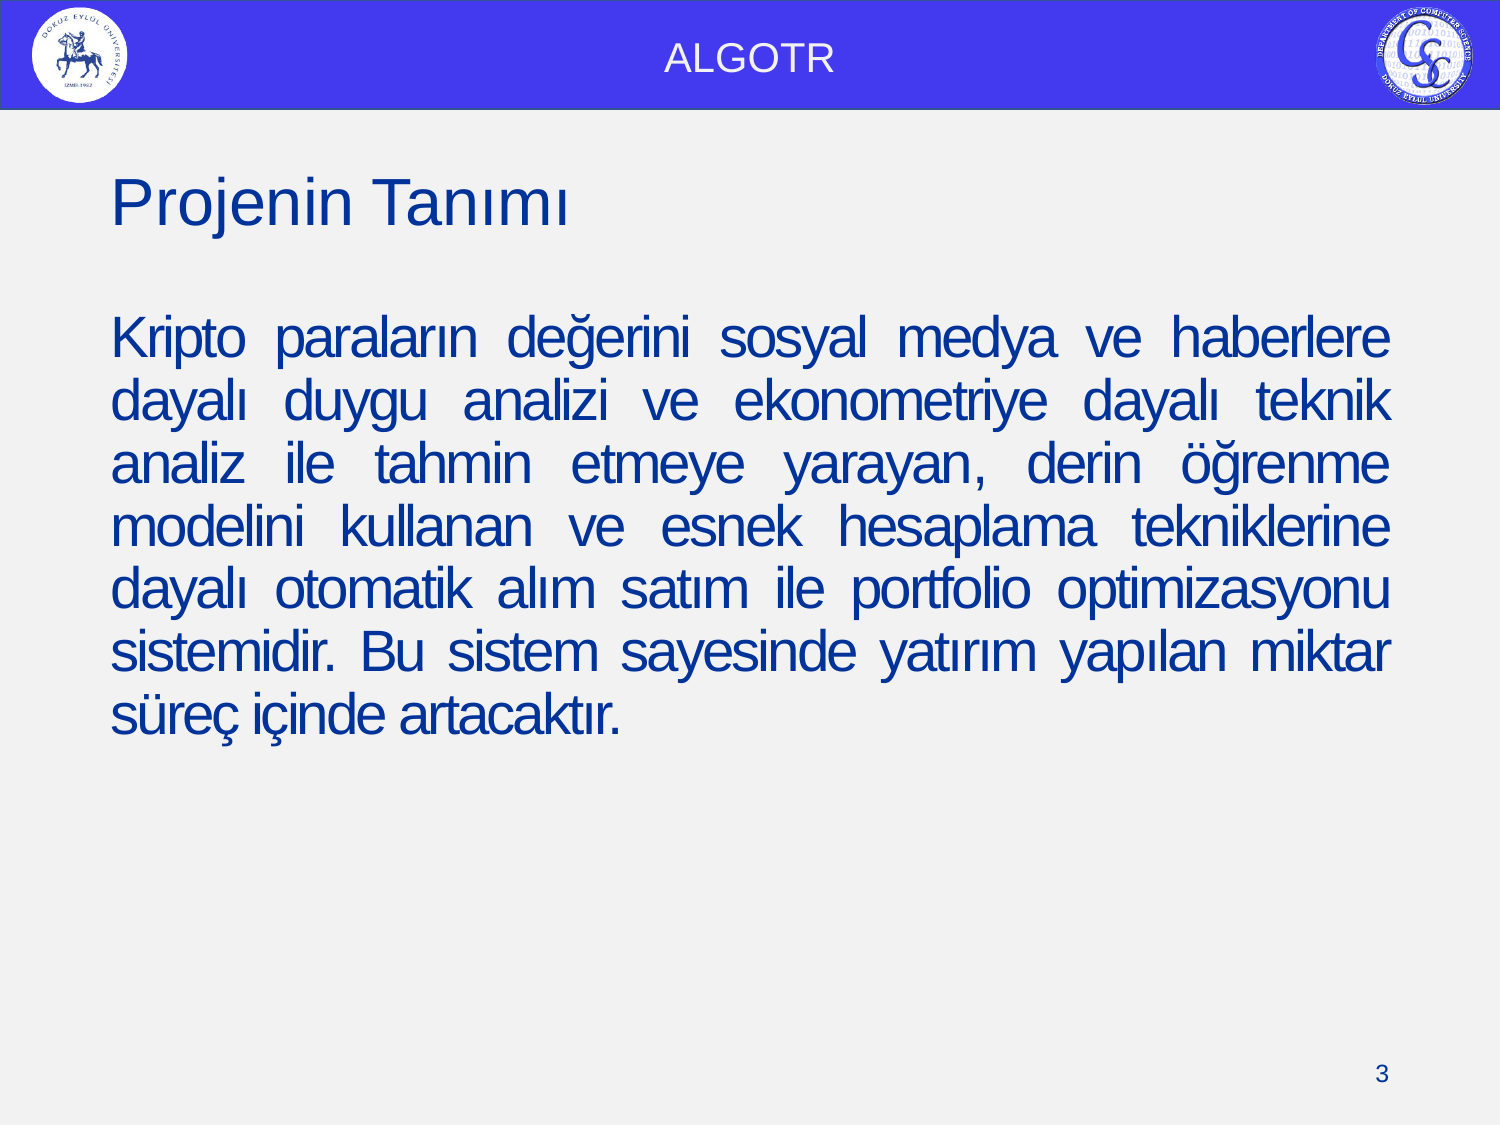

ALGOTR
# Projenin Tanımı
Kripto paraların değerini sosyal medya ve haberlere dayalı duygu analizi ve ekonometriye dayalı teknik analiz ile tahmin etmeye yarayan, derin öğrenme modelini kullanan ve esnek hesaplama tekniklerine dayalı otomatik alım satım ile portfolio optimizasyonu sistemidir. Bu sistem sayesinde yatırım yapılan miktar süreç içinde artacaktır.
3